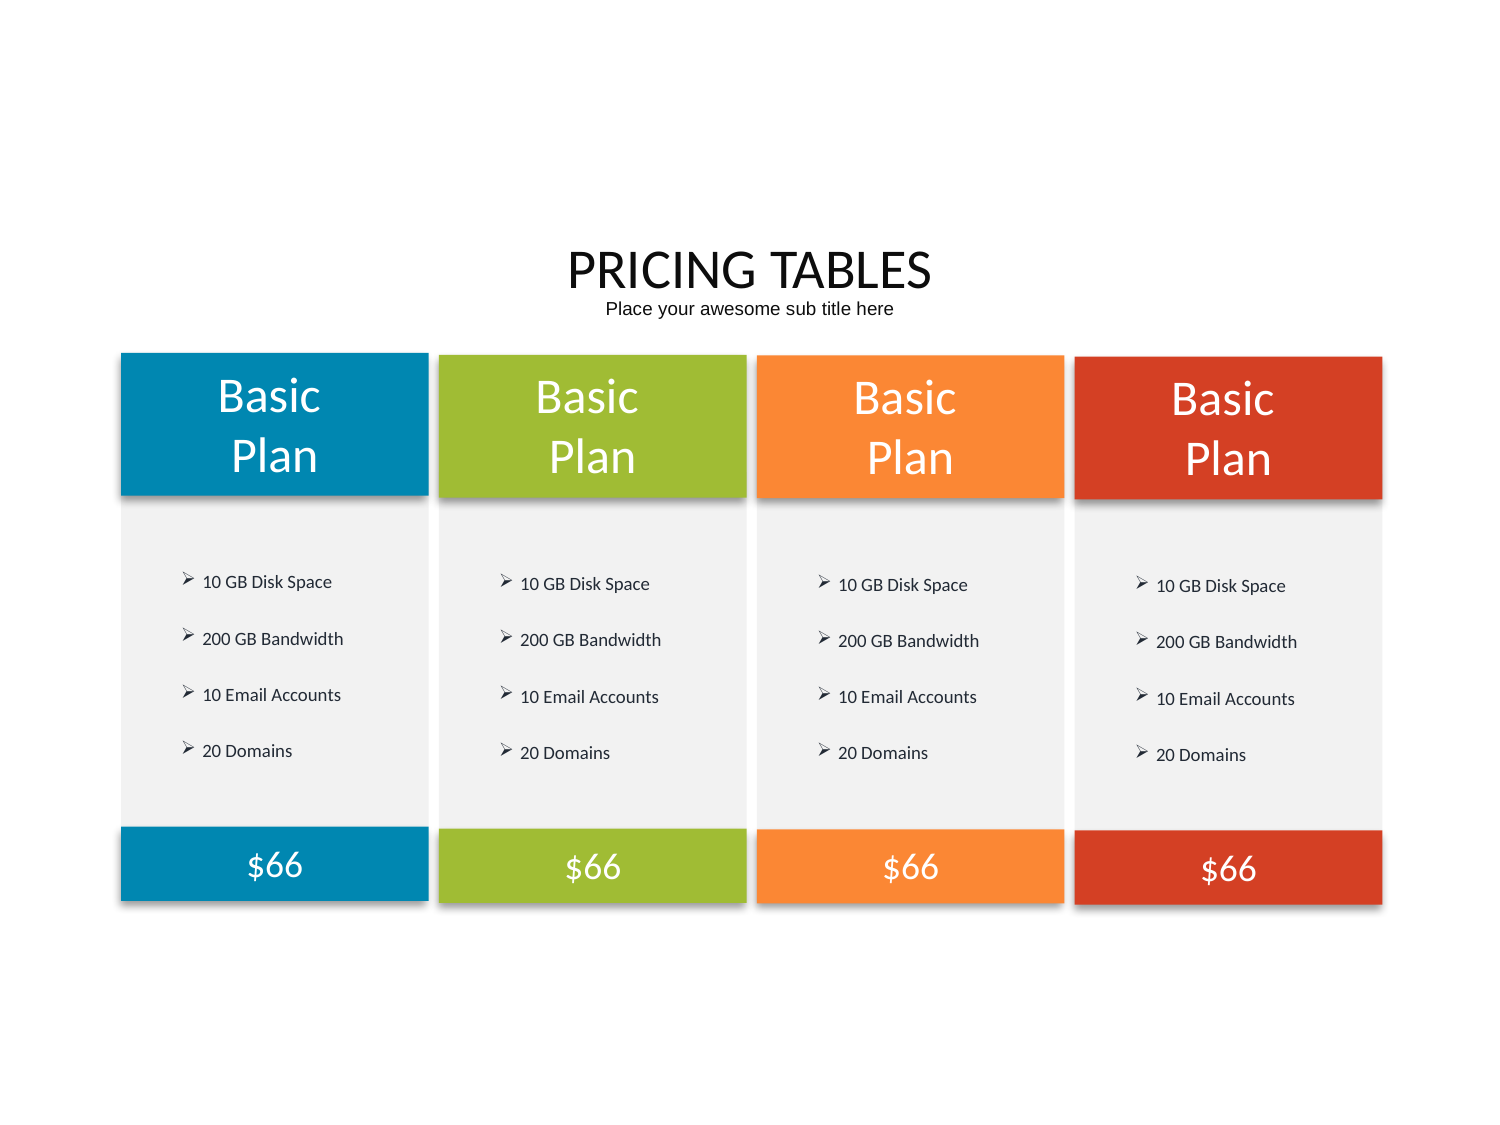

PRICING TABLES
Place your awesome sub title here

Basic
Plan
10 GB Disk Space
200 GB Bandwidth
10 Email Accounts
20 Domains
$66

Basic
Plan
10 GB Disk Space
200 GB Bandwidth
10 Email Accounts
20 Domains
$66

Basic
Plan
10 GB Disk Space
200 GB Bandwidth
10 Email Accounts
20 Domains
$66

Basic
Plan
10 GB Disk Space
200 GB Bandwidth
10 Email Accounts
20 Domains
$66